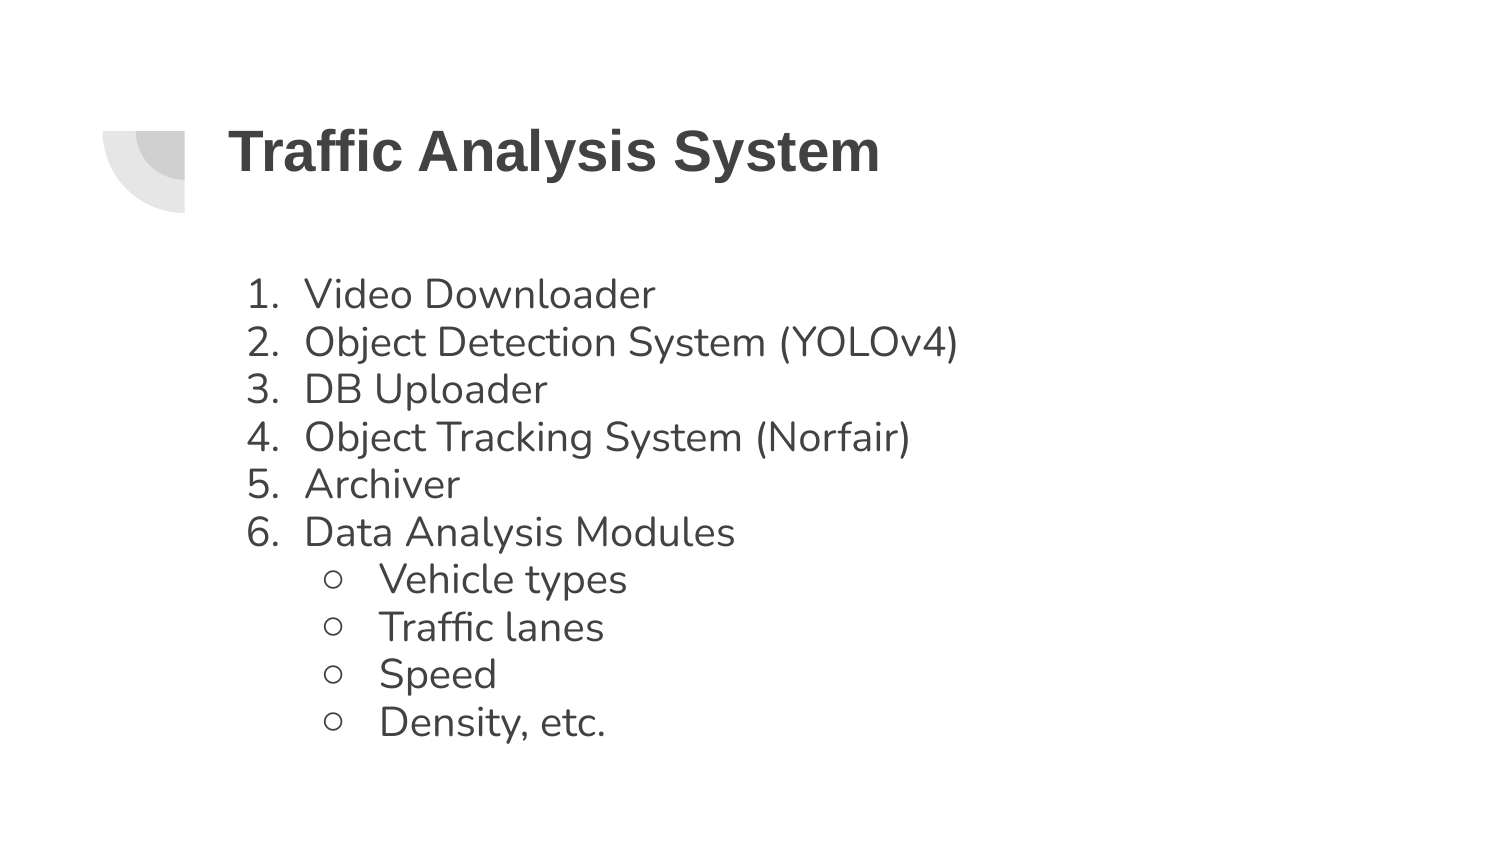

# Traffic Analysis System
Video Downloader
Object Detection System (YOLOv4)
DB Uploader
Object Tracking System (Norfair)
Archiver
Data Analysis Modules
Vehicle types
Traffic lanes
Speed
Density, etc.